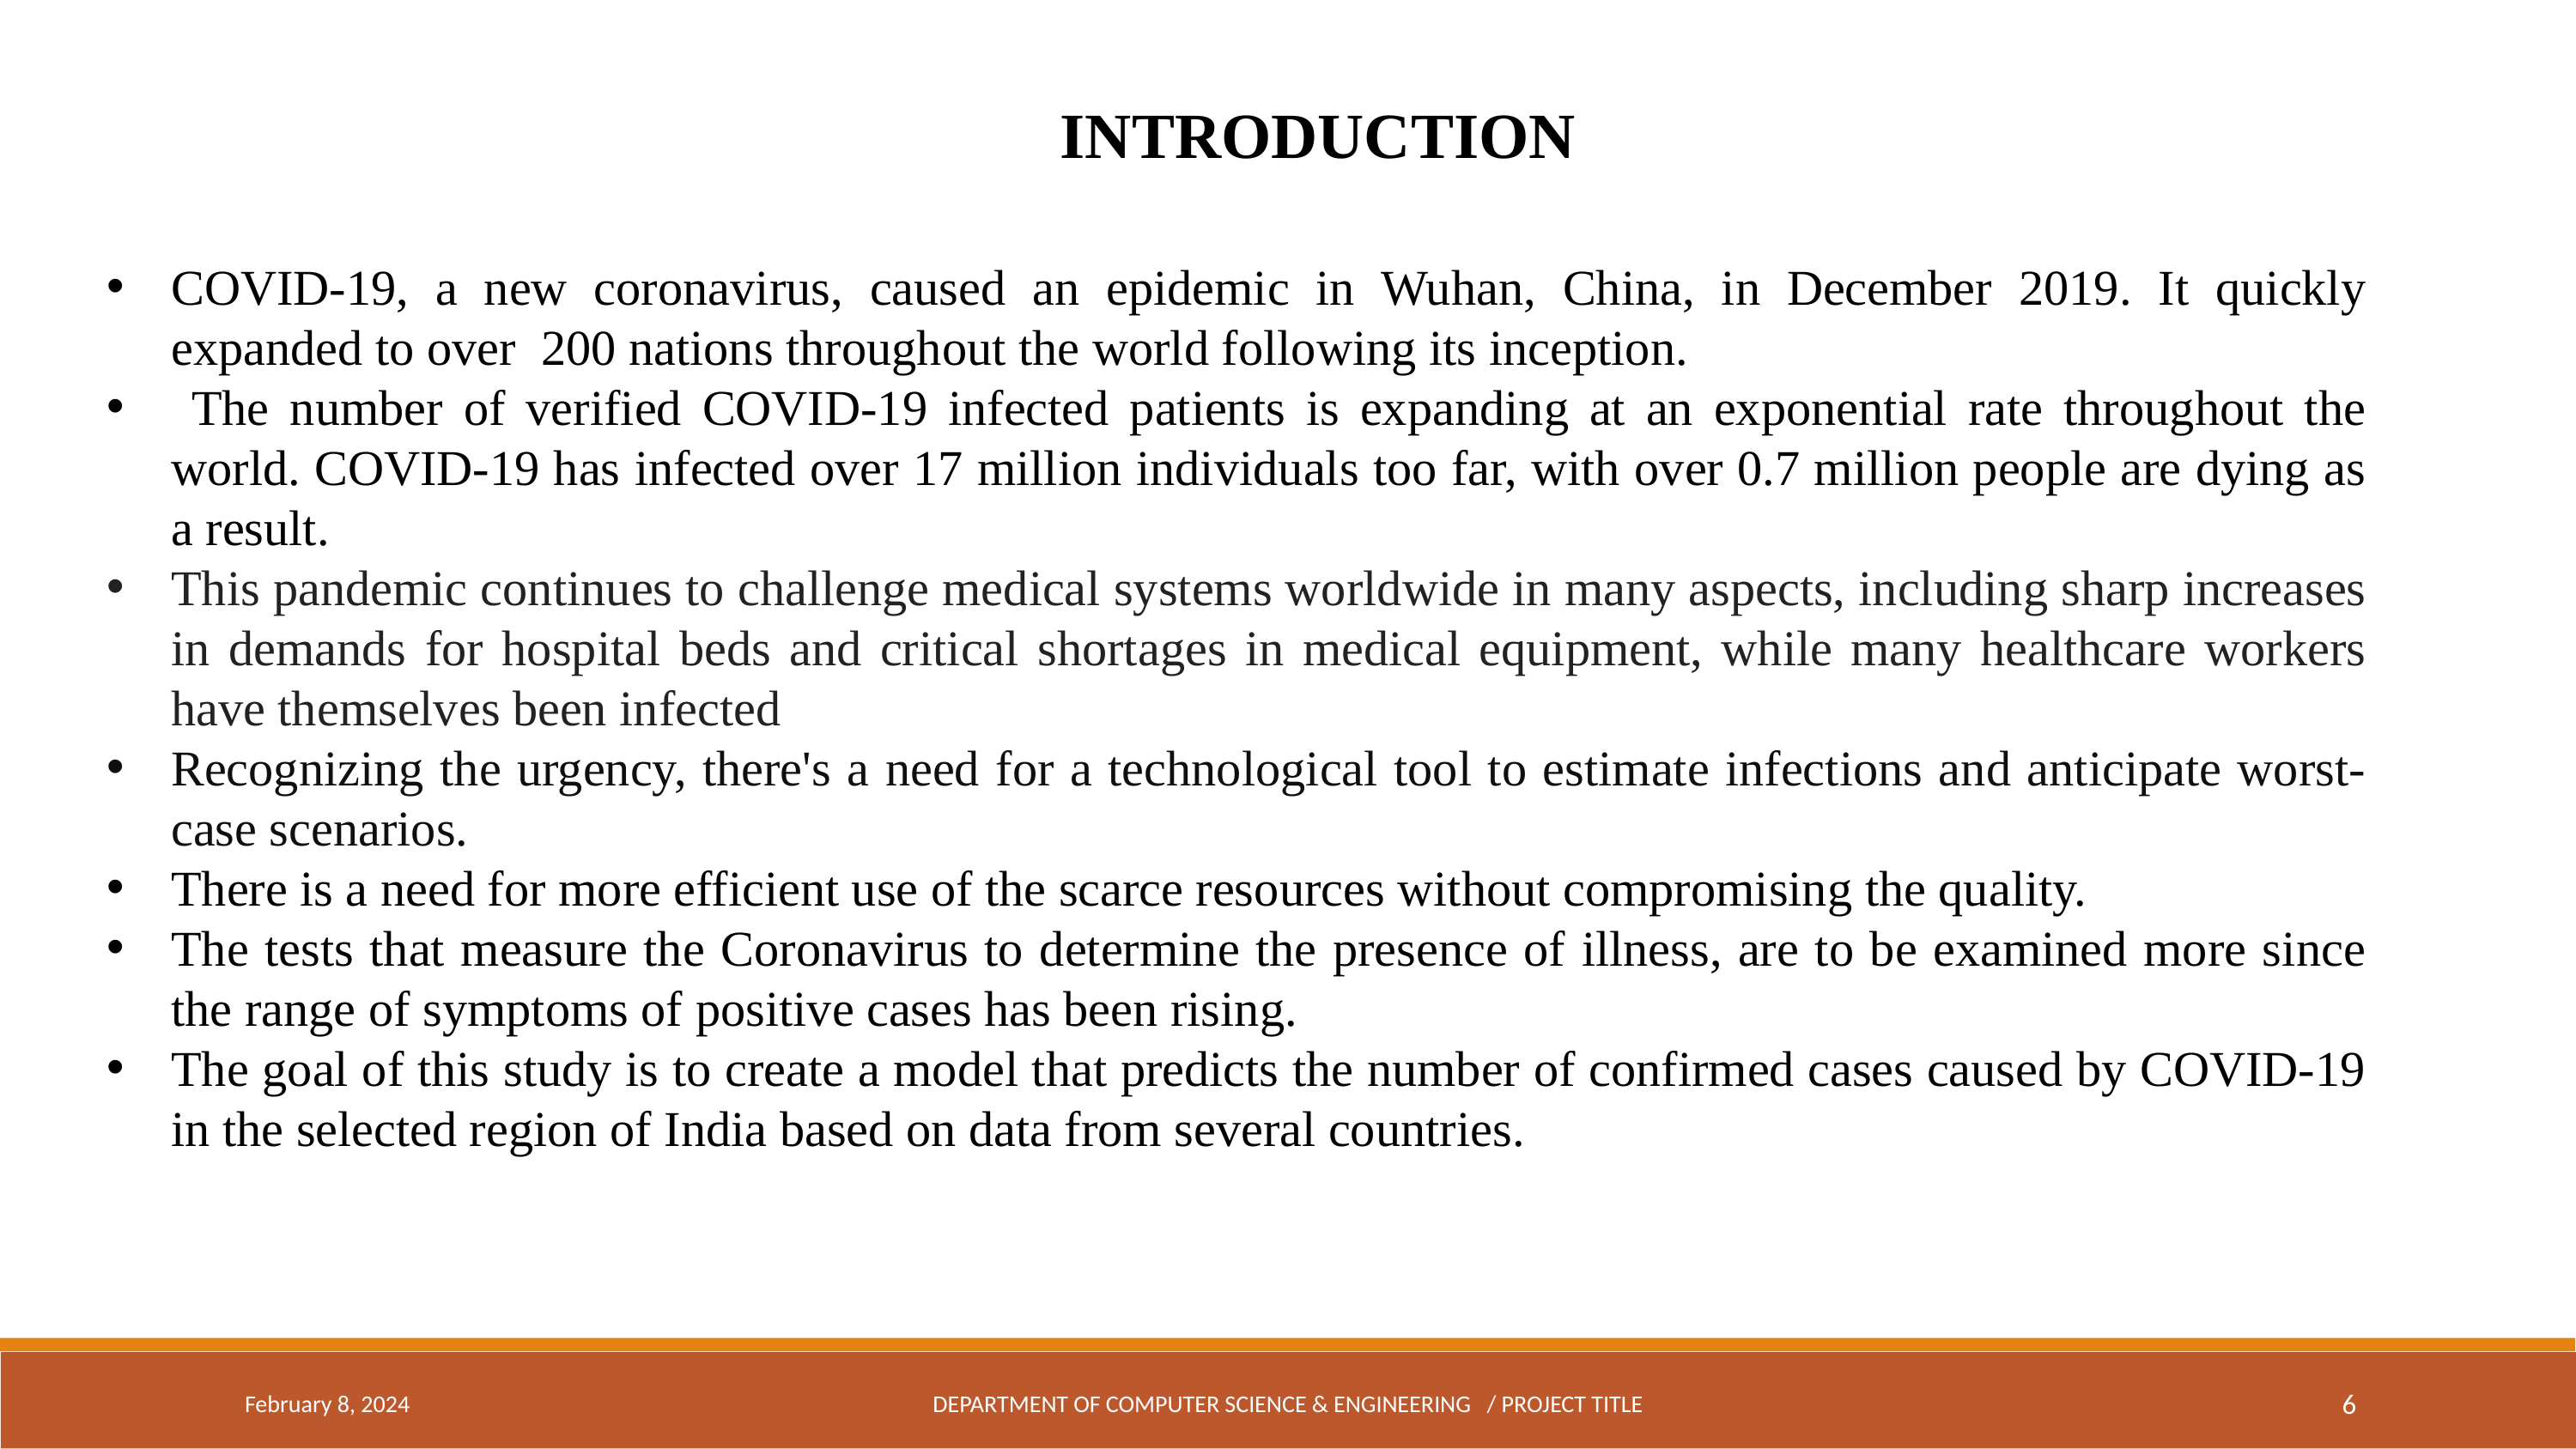

INTRODUCTION

COVID-19, a new coronavirus, caused an epidemic in Wuhan, China, in December 2019. It quickly expanded to over  200 nations throughout the world following its inception.
 The number of verified COVID-19 infected patients is expanding at an exponential rate throughout the world. COVID-19 has infected over 17 million individuals too far, with over 0.7 million people are dying as a result.
This pandemic continues to challenge medical systems worldwide in many aspects, including sharp increases in demands for hospital beds and critical shortages in medical equipment, while many healthcare workers have themselves been infected
Recognizing the urgency, there's a need for a technological tool to estimate infections and anticipate worst-case scenarios.
There is a need for more efficient use of the scarce resources without compromising the quality.
The tests that measure the Coronavirus to determine the presence of illness, are to be examined more since the range of symptoms of positive cases has been rising.
The goal of this study is to create a model that predicts the number of confirmed cases caused by COVID-19 in the selected region of India based on data from several countries.

February 8, 2024
DEPARTMENT OF COMPUTER SCIENCE & ENGINEERING   / PROJECT TITLE
6